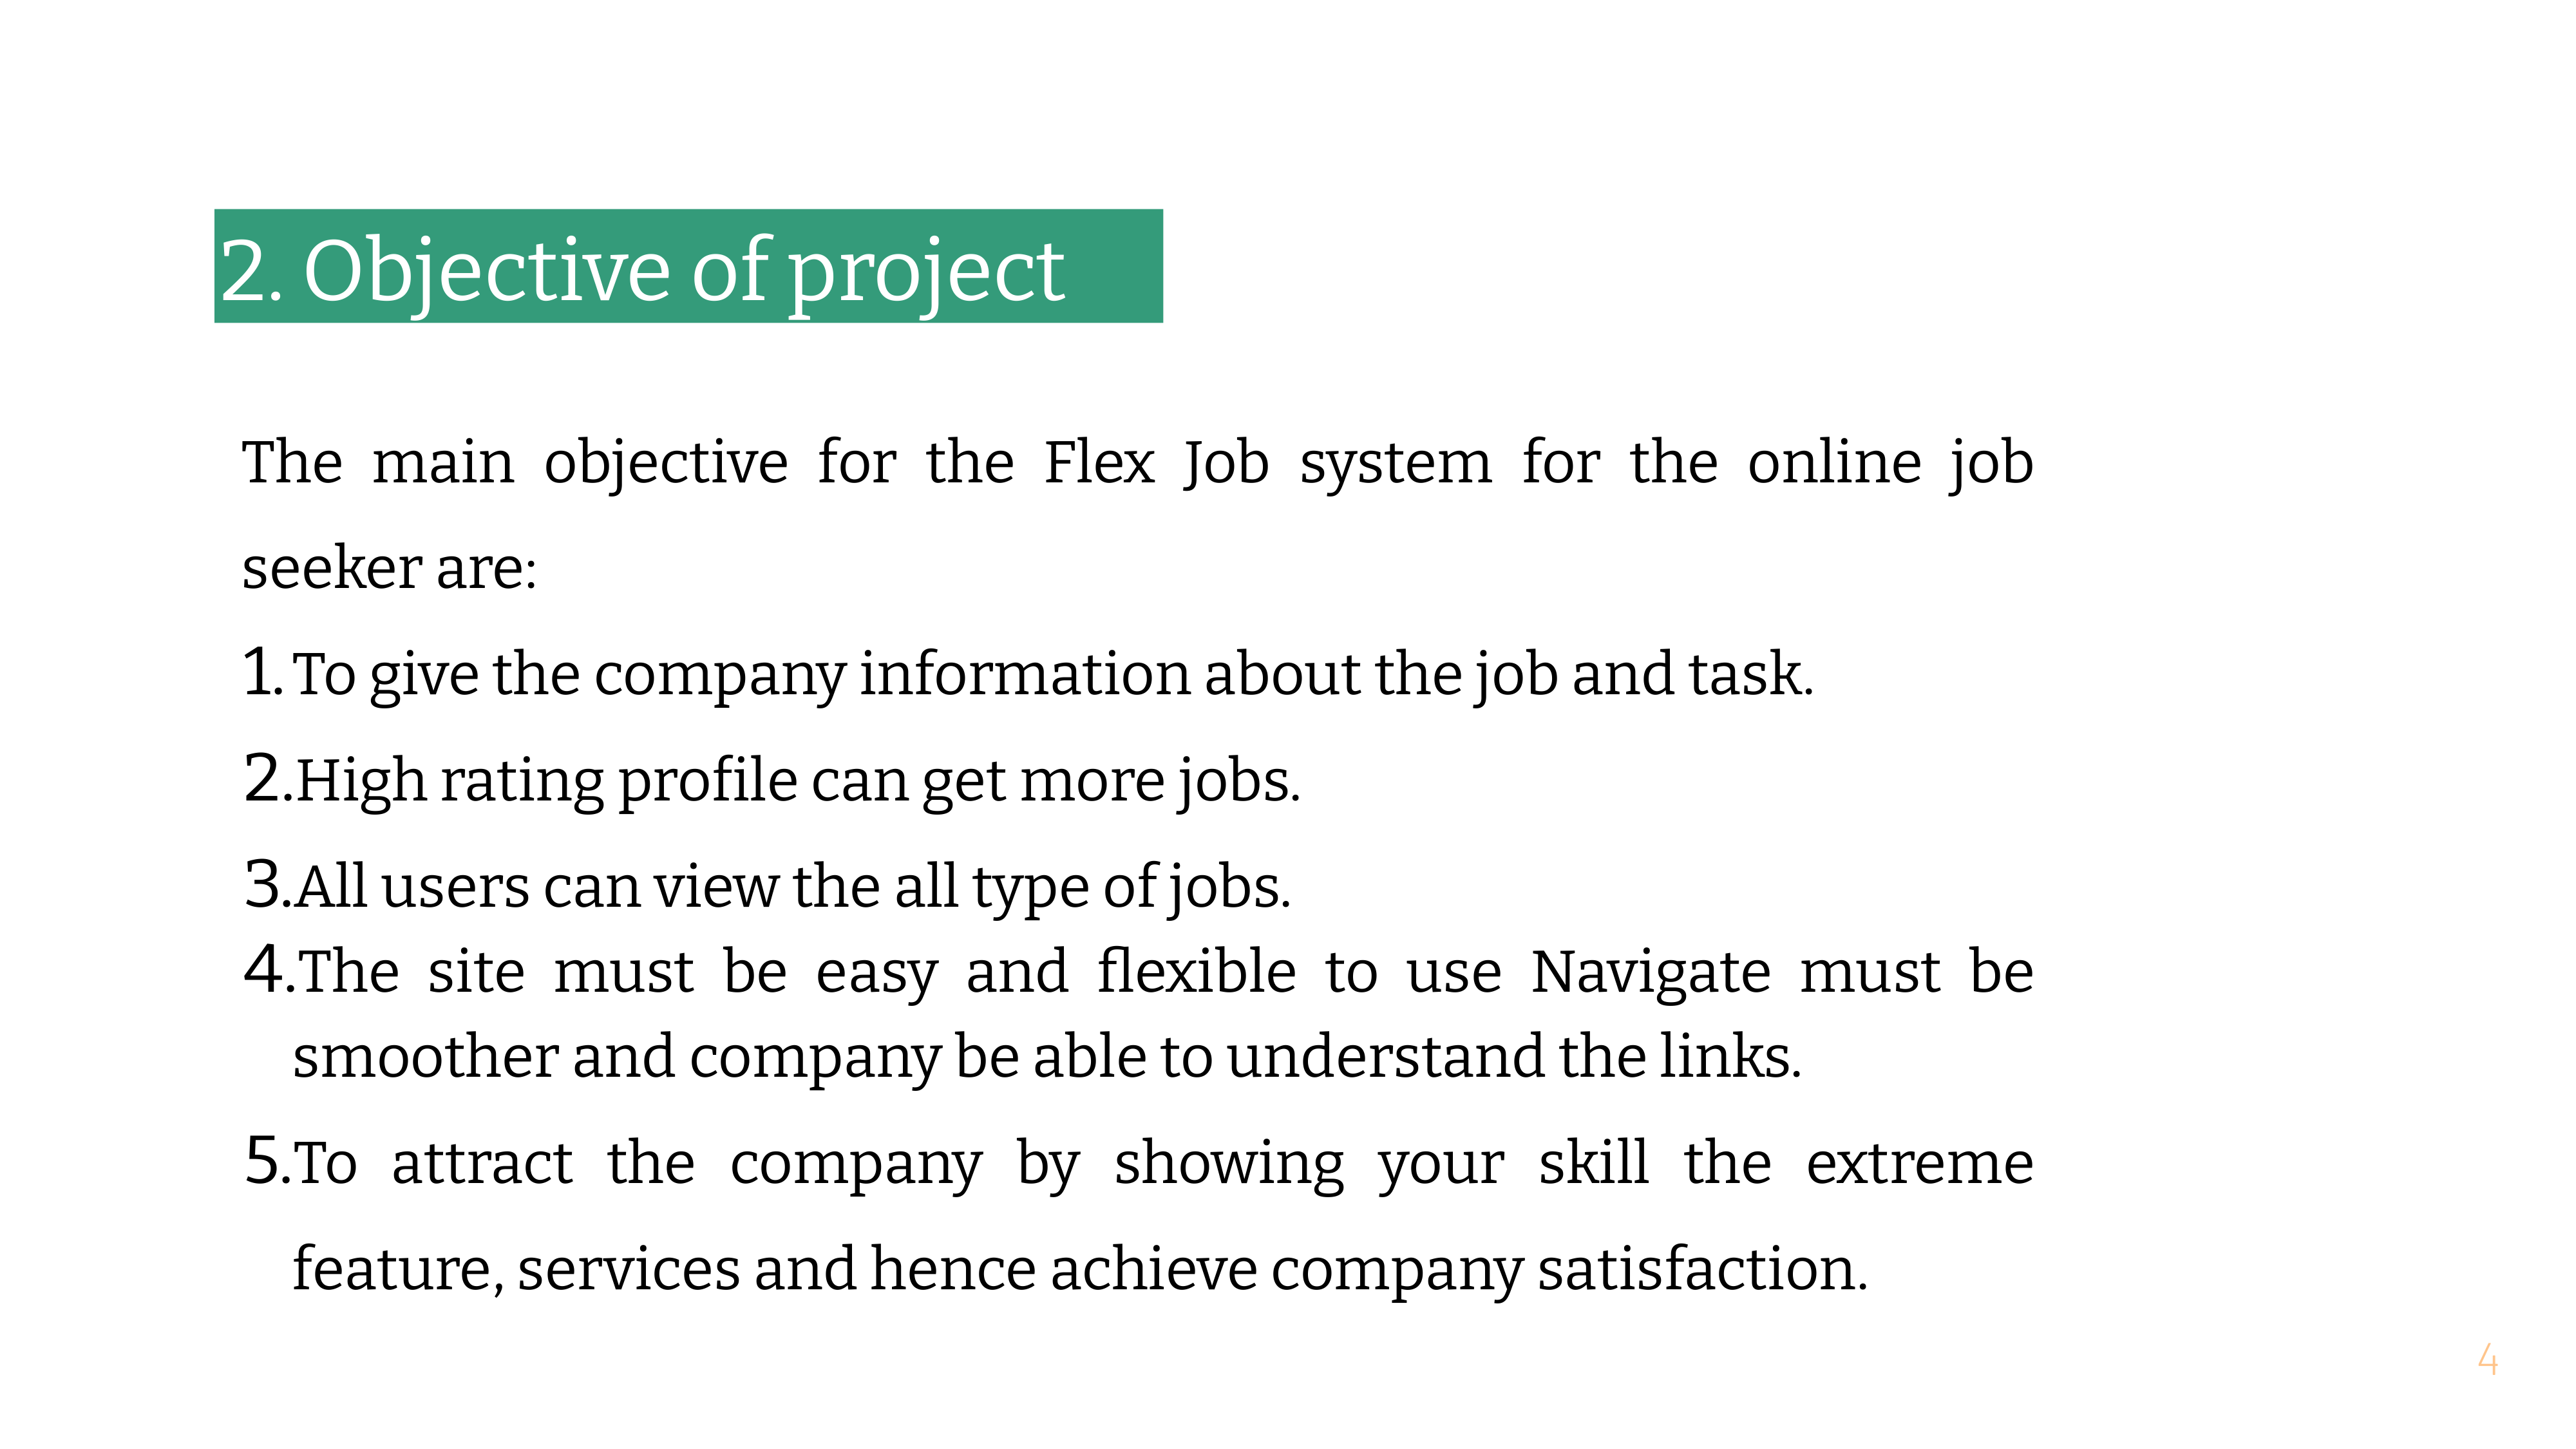

2. Objective of project
The main objective for the Flex Job system for the online job seeker are:
To give the company information about the job and task.
High rating profile can get more jobs.
All users can view the all type of jobs.
The site must be easy and flexible to use Navigate must be smoother and company be able to understand the links.
To attract the company by showing your skill the extreme feature, services and hence achieve company satisfaction.
4